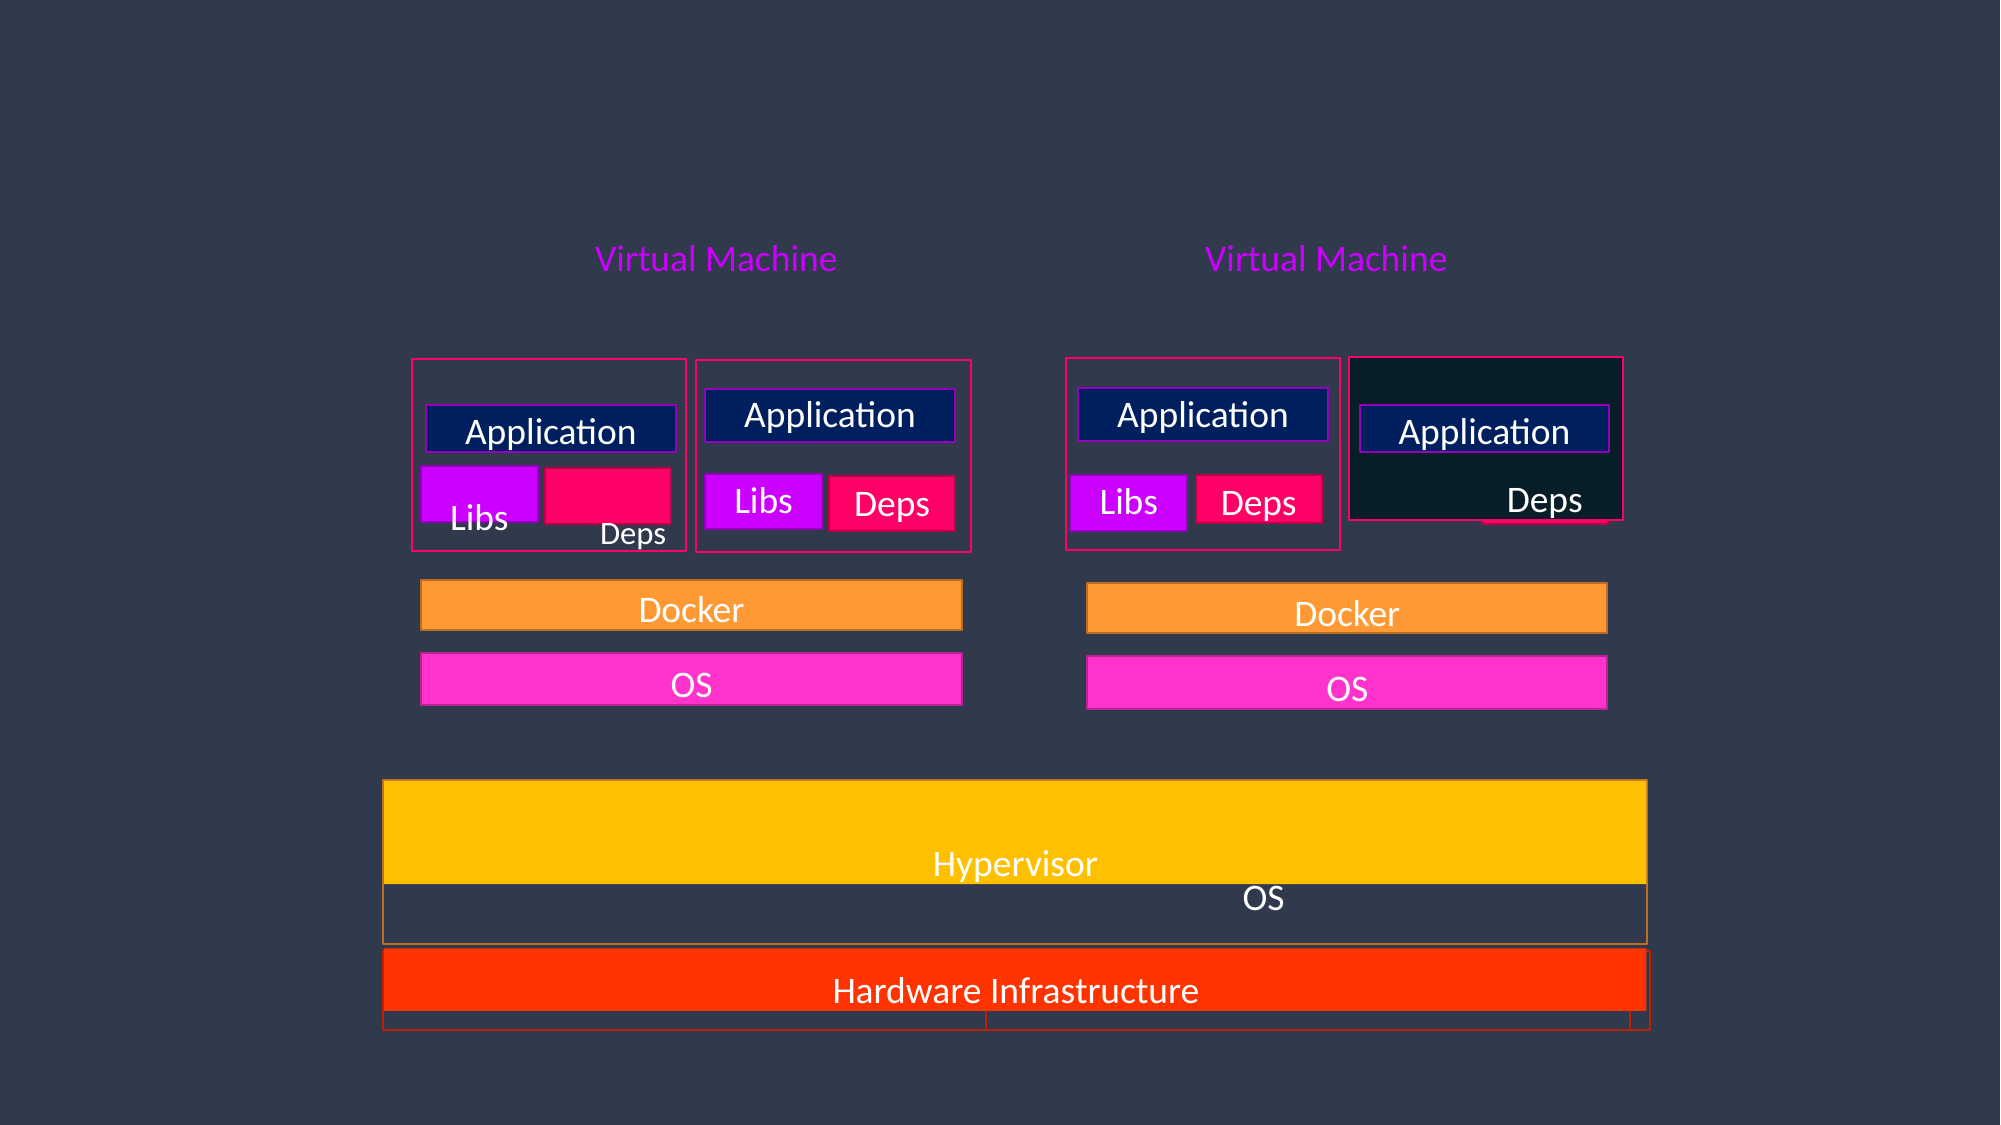

Virtual Machine
Virtual Machine

Deps

Libs	Deps

Application

Libs

Application

Application
Application

Libs

Libs
Deps

Deps
Docker
Docker
OS
OS

Hypervisor
OS
Hardware Infrastructure

Hardware Infrastructure